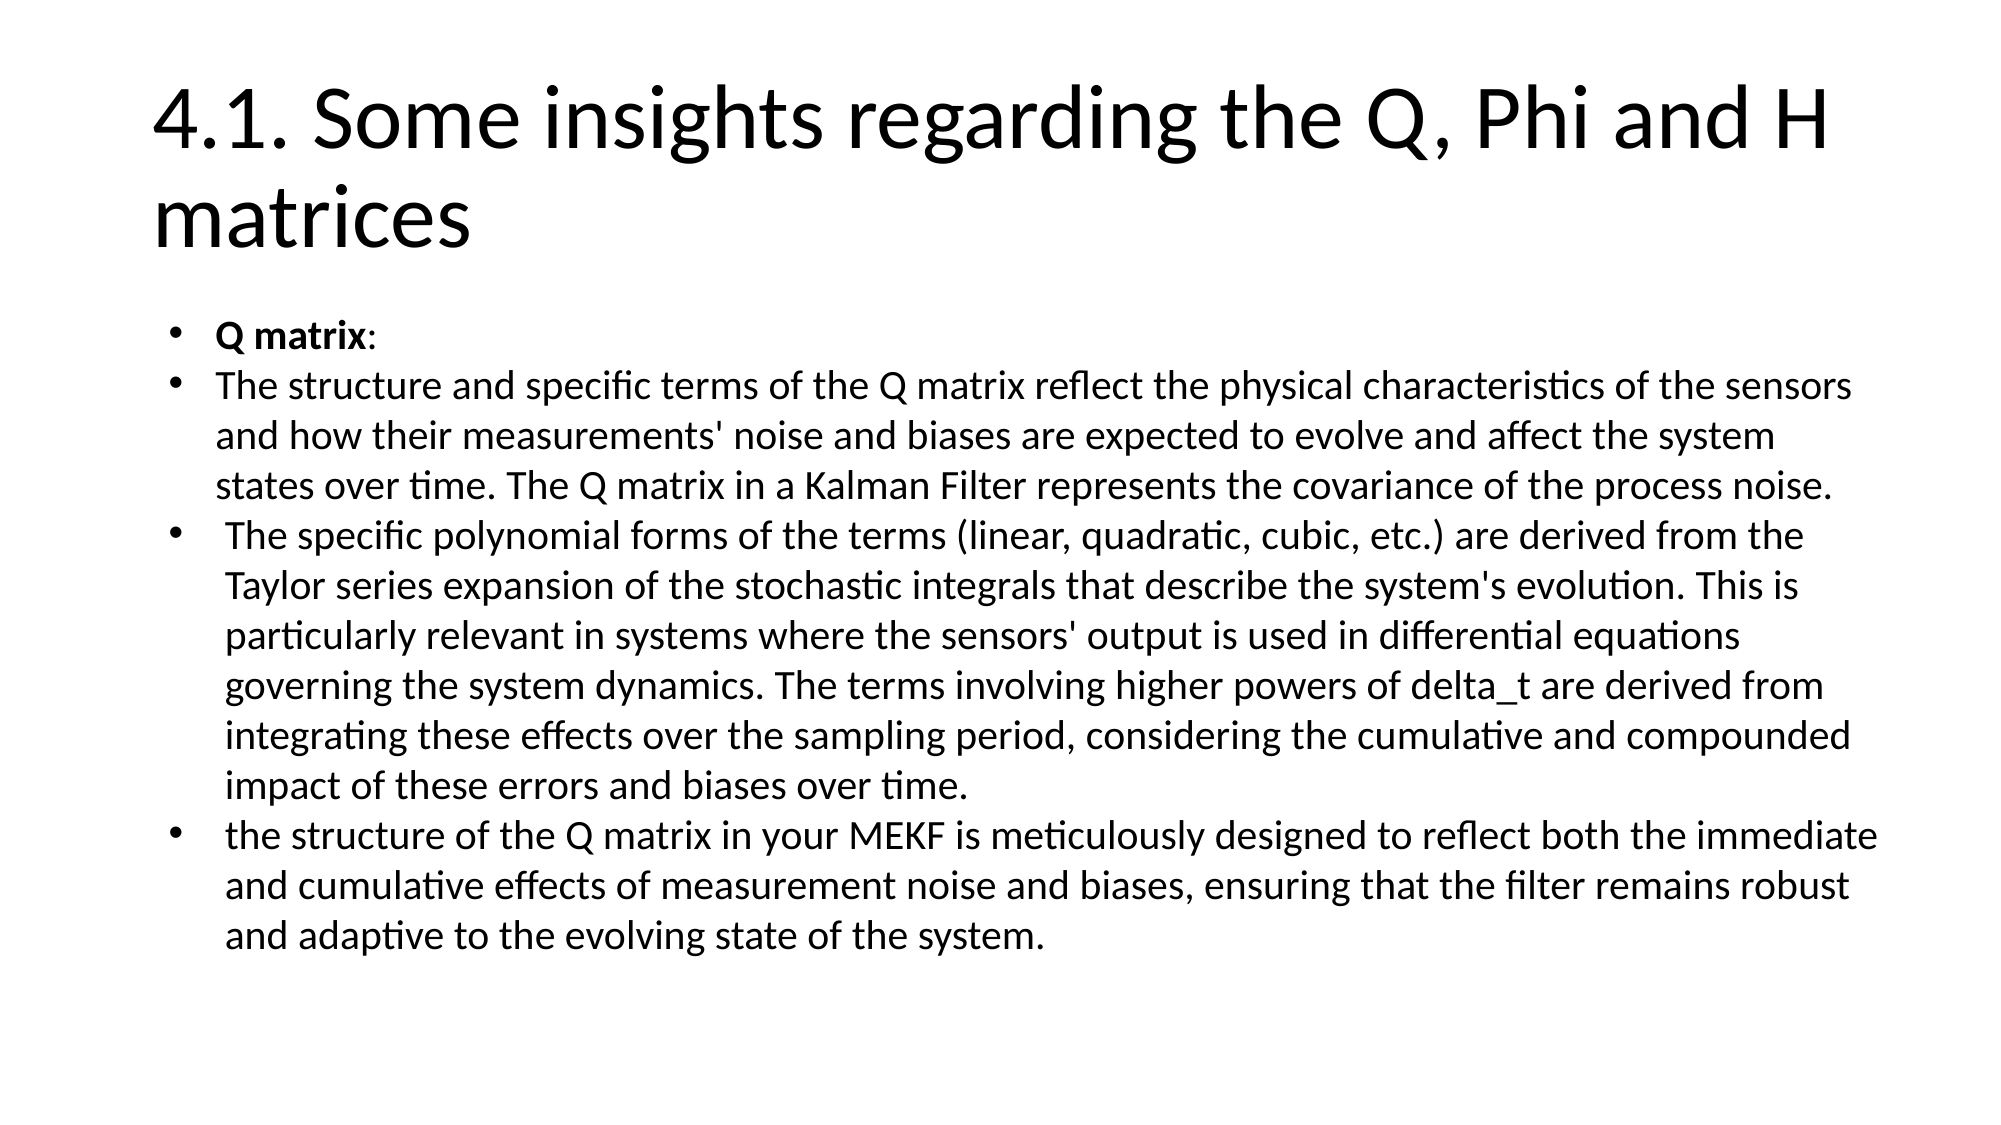

# 4.1. Some insights regarding the Q, Phi and H matrices
Q matrix:
The structure and specific terms of the Q matrix reflect the physical characteristics of the sensors and how their measurements' noise and biases are expected to evolve and affect the system states over time. The Q matrix in a Kalman Filter represents the covariance of the process noise.
The specific polynomial forms of the terms (linear, quadratic, cubic, etc.) are derived from the Taylor series expansion of the stochastic integrals that describe the system's evolution. This is particularly relevant in systems where the sensors' output is used in differential equations governing the system dynamics. The terms involving higher powers of delta_t are derived from integrating these effects over the sampling period, considering the cumulative and compounded impact of these errors and biases over time.
the structure of the Q matrix in your MEKF is meticulously designed to reflect both the immediate and cumulative effects of measurement noise and biases, ensuring that the filter remains robust and adaptive to the evolving state of the system.